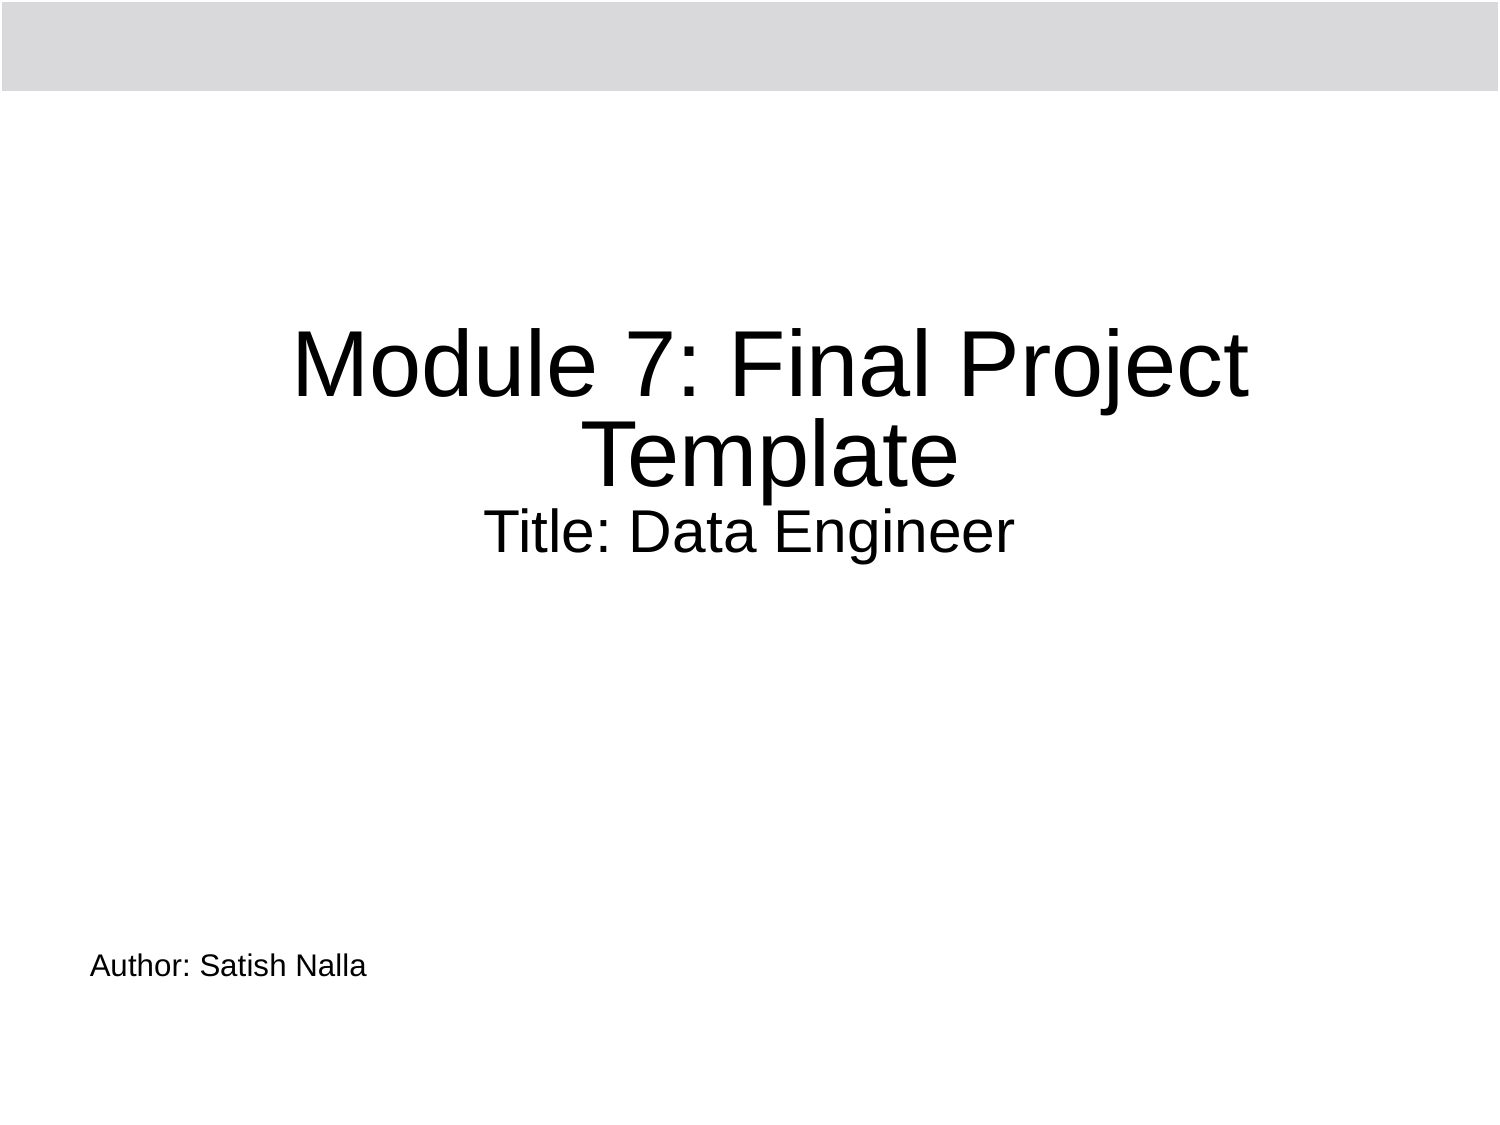

# Title: Data Engineer
Author: Satish Nalla